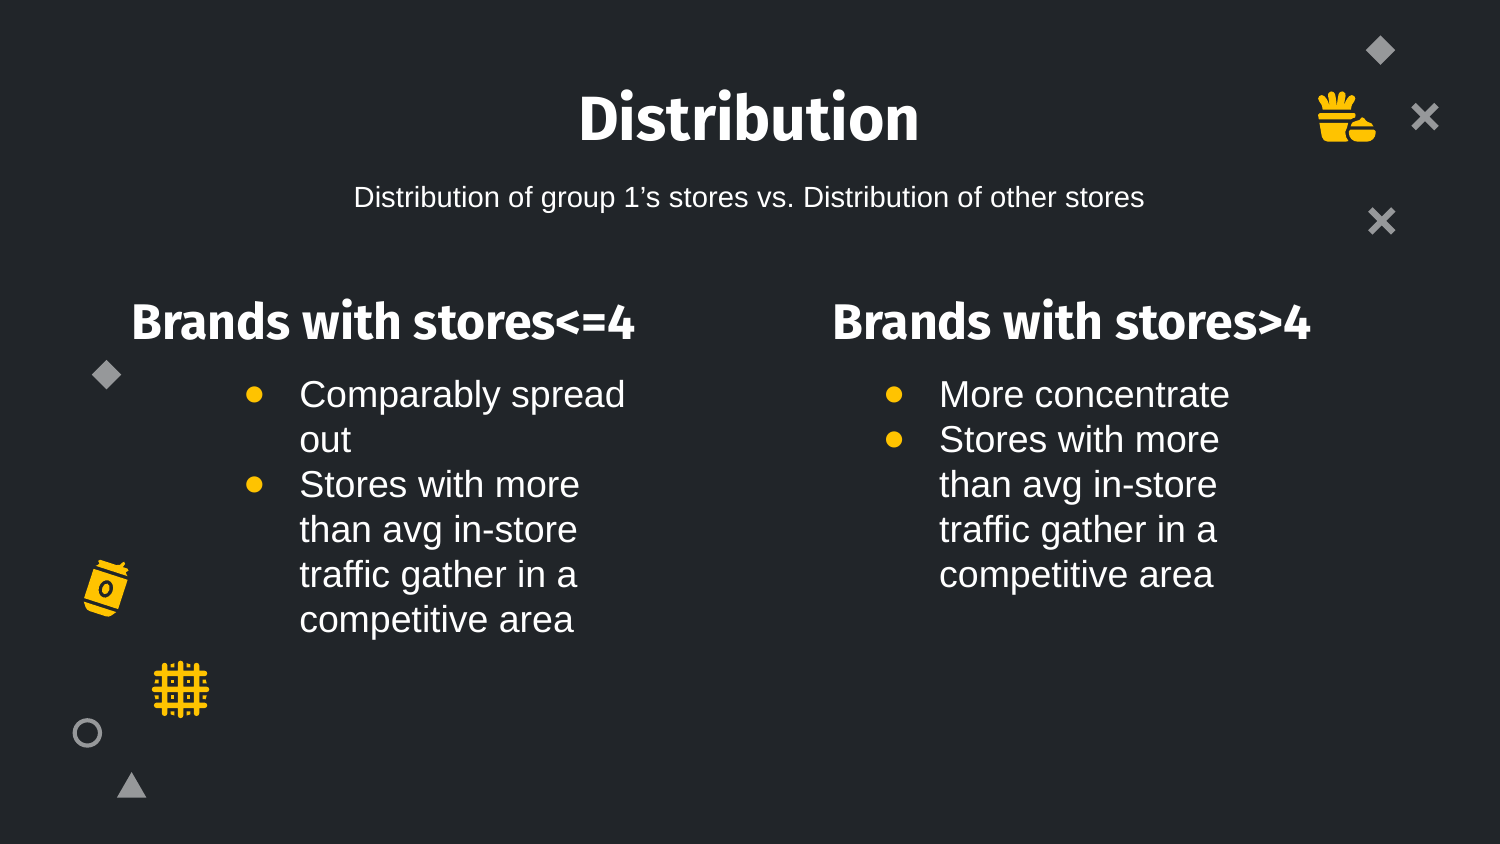

# Distribution

Distribution of group 1’s stores vs. Distribution of other stores
Brands with stores<=4
Brands with stores>4
Comparably spread out
Stores with more than avg in-store traffic gather in a competitive area
More concentrate
Stores with more than avg in-store traffic gather in a competitive area